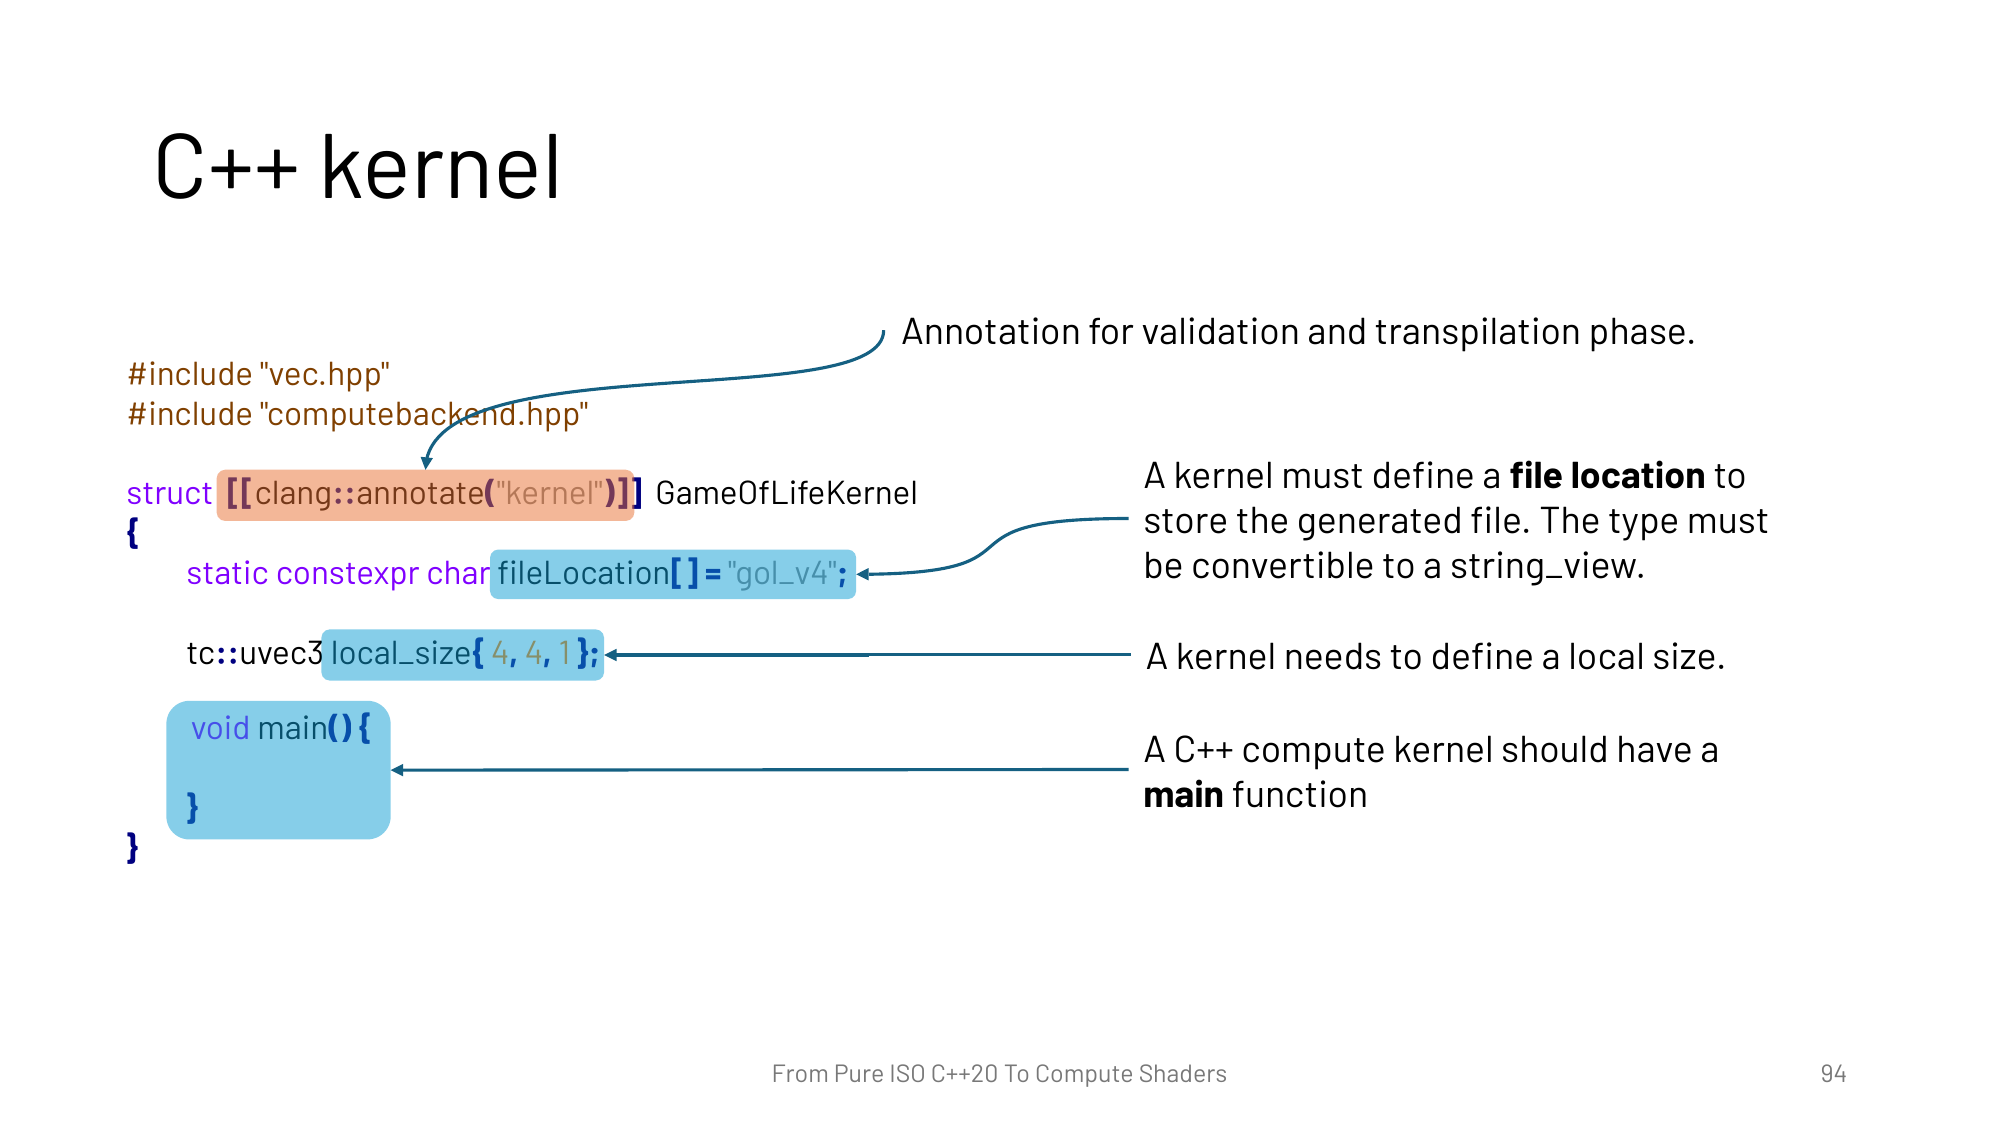

# C++ kernel

#include "vec.hpp"
#include "computebackend.hpp"

struct  [[clang::annotate("kernel")]]  GameOfLifeKernel
{
	static constexpr char fileLocation[] = "gol_v4";

	tc::uvec3 local_size{ 4, 4, 1 };

	 void main() {

	}
}

Annotation for validation and transpilation phase.

A kernel must define a file location to store the generated file. The type must be convertible to a string_view.

A kernel needs to define a local size.

A C++ compute kernel should have a main function
From Pure ISO C++20 To Compute Shaders
94